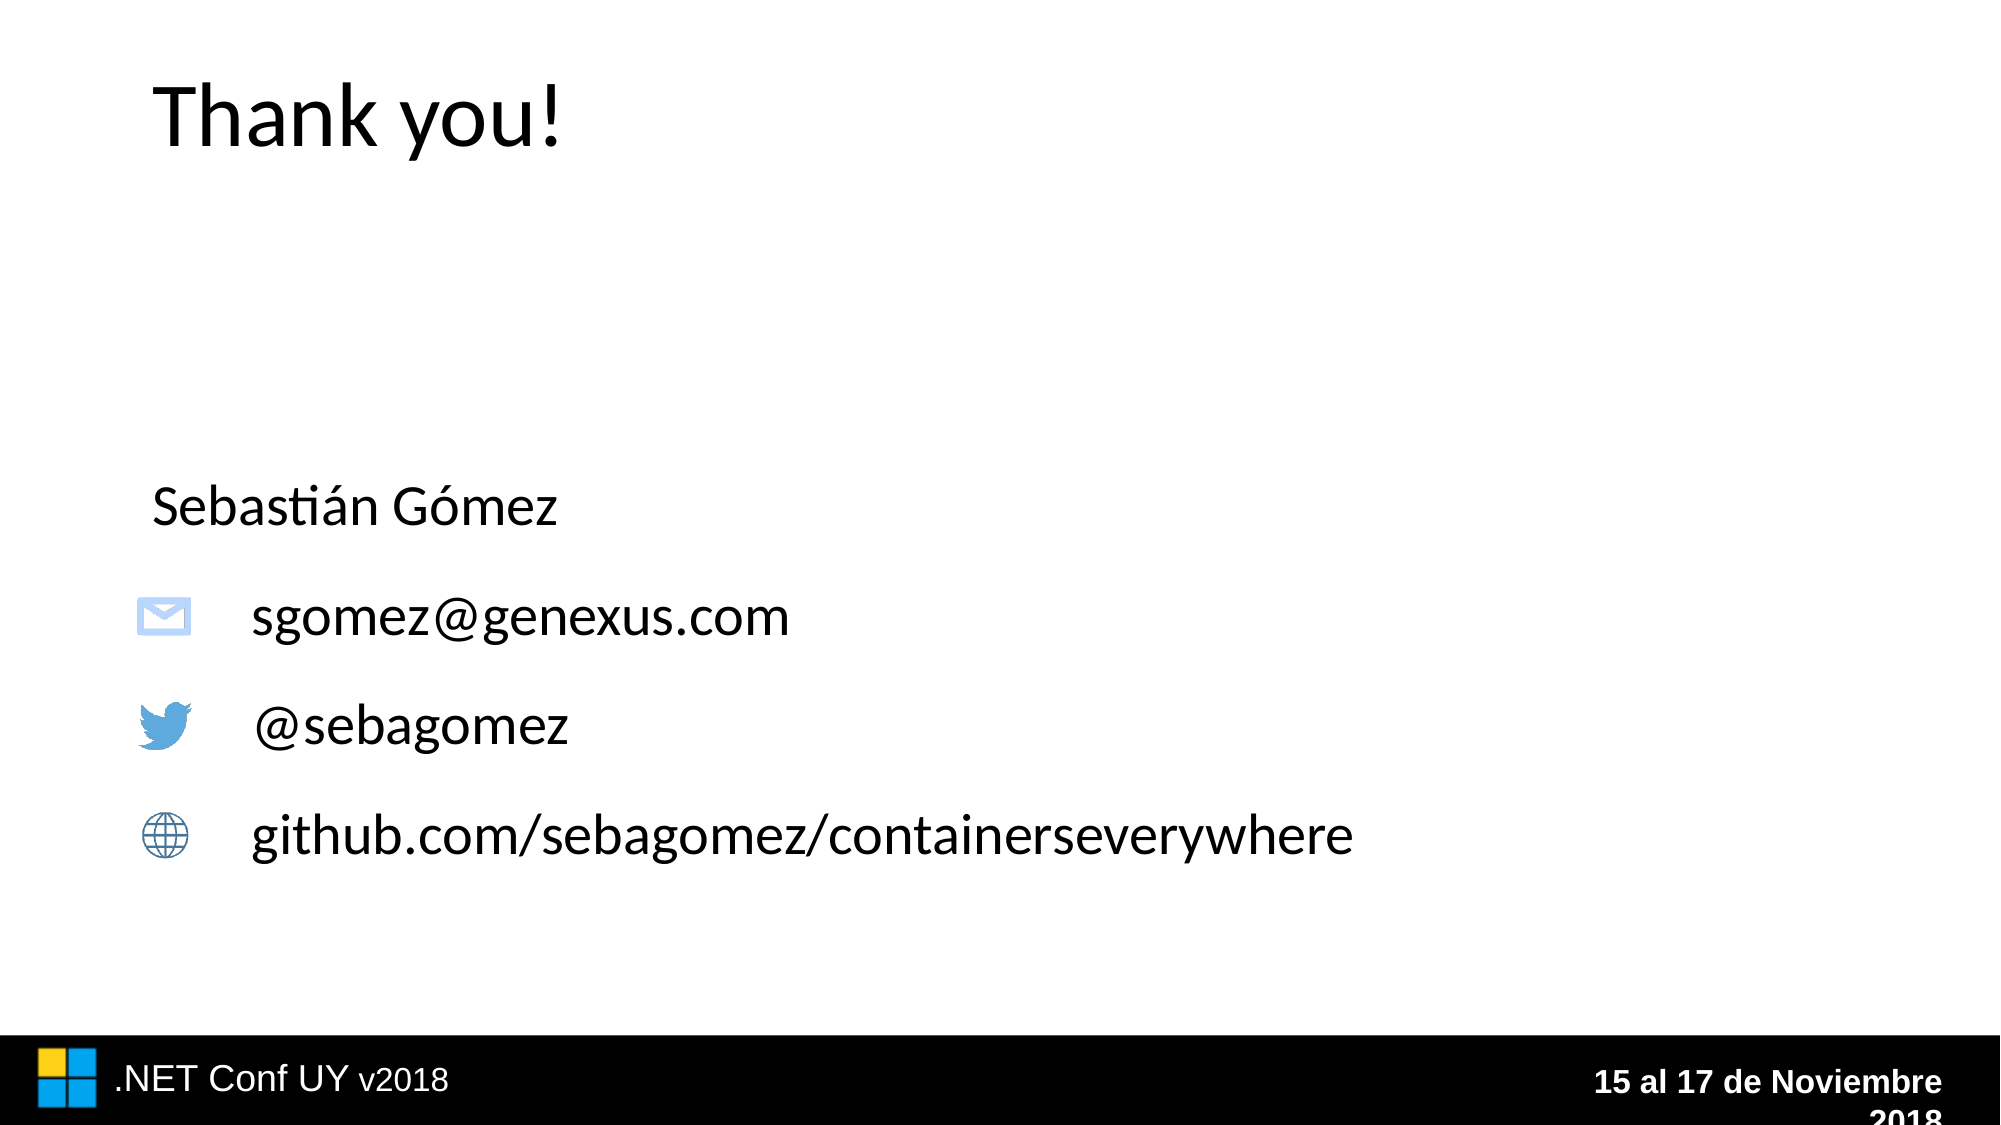

# Thank you!
Sebastián Gómez
sgomez@genexus.com
@sebagomez
github.com/sebagomez/containerseverywhere